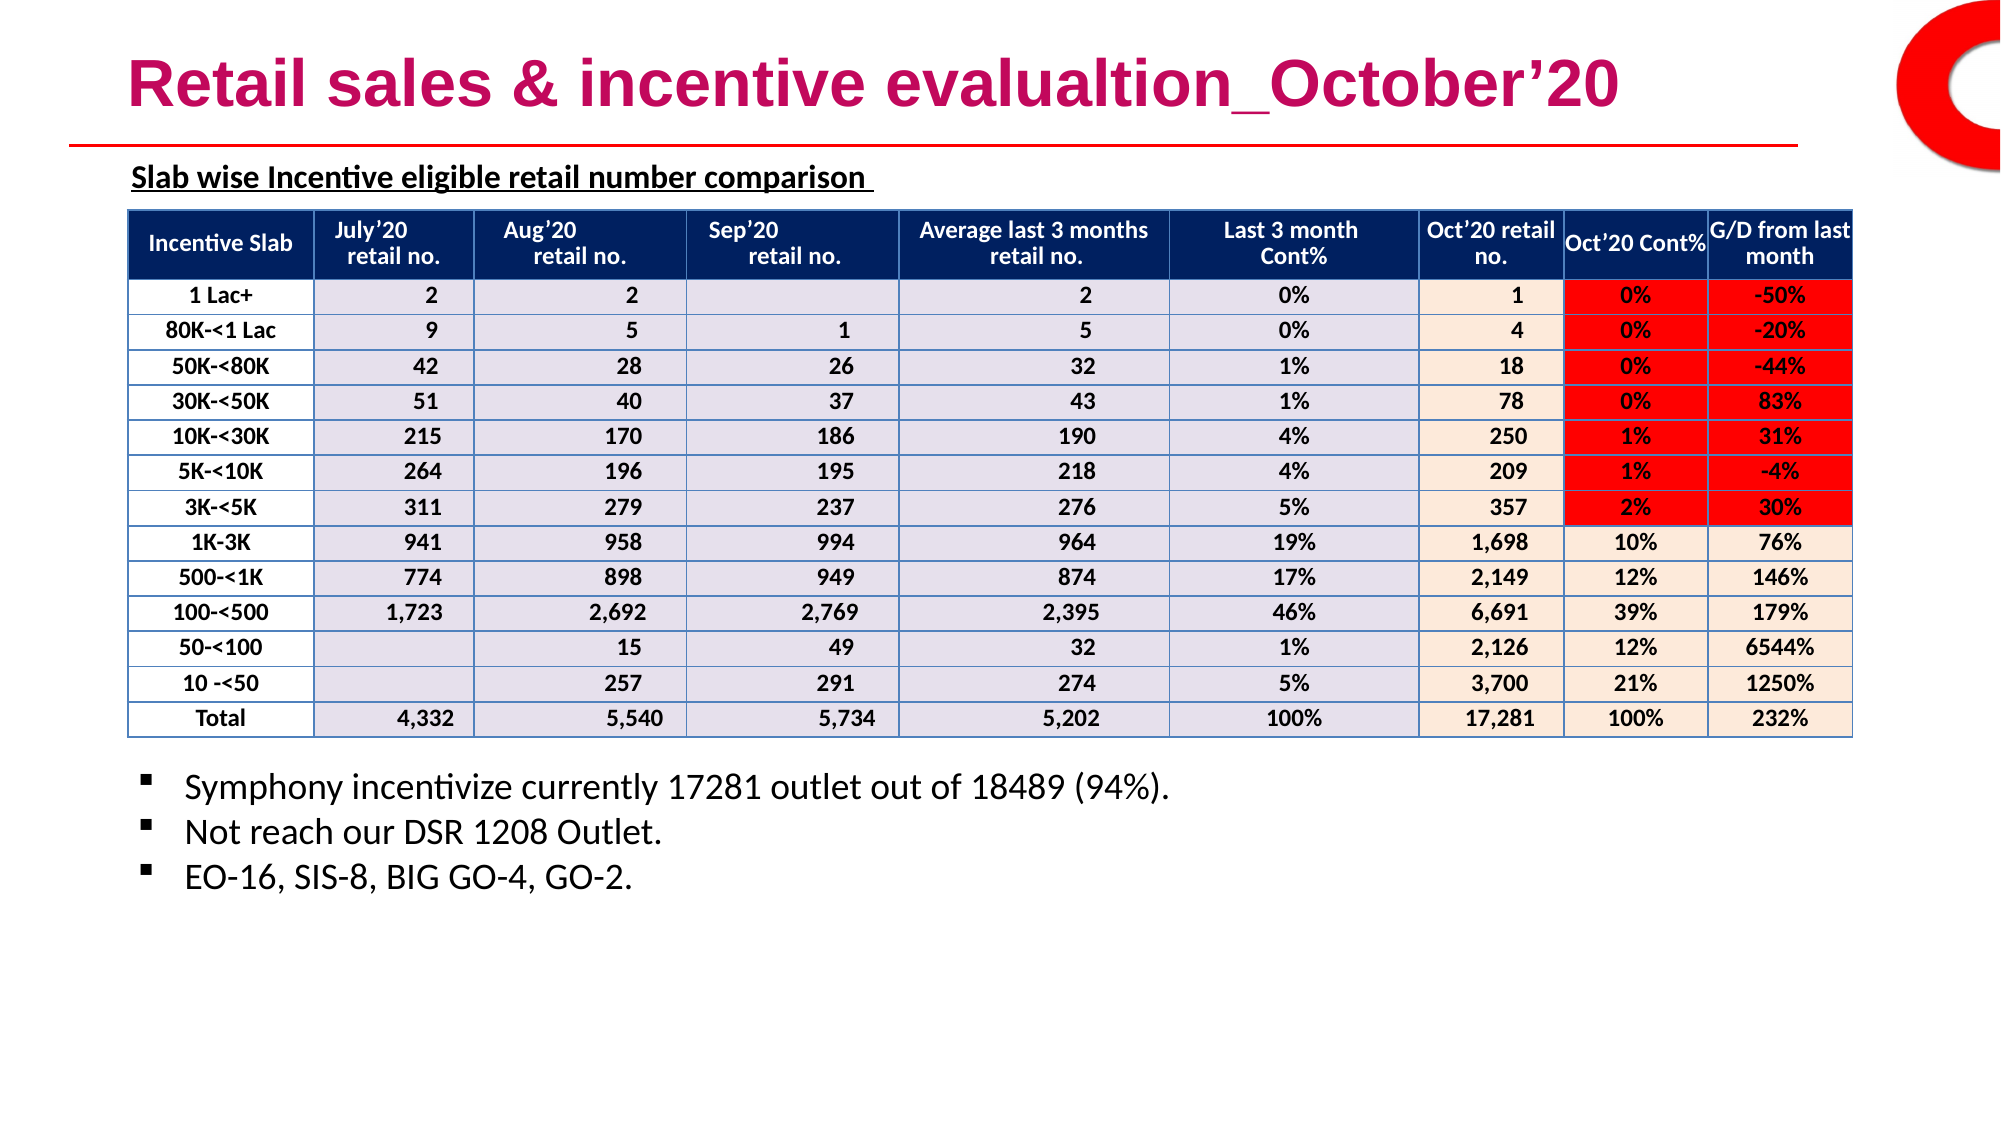

# Retail sales & incentive evalualtion_October’20
Slab wise Incentive eligible retail number comparison
| Incentive Slab | July’20 retail no. | Aug’20 retail no. | Sep’20 retail no. | Average last 3 months retail no. | Last 3 month Cont% | Oct’20 retail no. | Oct’20 Cont% | G/D from last month |
| --- | --- | --- | --- | --- | --- | --- | --- | --- |
| 1 Lac+ | 2 | 2 |  | 2 | 0% | 1 | 0% | -50% |
| 80K-<1 Lac | 9 | 5 | 1 | 5 | 0% | 4 | 0% | -20% |
| 50K-<80K | 42 | 28 | 26 | 32 | 1% | 18 | 0% | -44% |
| 30K-<50K | 51 | 40 | 37 | 43 | 1% | 78 | 0% | 83% |
| 10K-<30K | 215 | 170 | 186 | 190 | 4% | 250 | 1% | 31% |
| 5K-<10K | 264 | 196 | 195 | 218 | 4% | 209 | 1% | -4% |
| 3K-<5K | 311 | 279 | 237 | 276 | 5% | 357 | 2% | 30% |
| 1K-3K | 941 | 958 | 994 | 964 | 19% | 1,698 | 10% | 76% |
| 500-<1K | 774 | 898 | 949 | 874 | 17% | 2,149 | 12% | 146% |
| 100-<500 | 1,723 | 2,692 | 2,769 | 2,395 | 46% | 6,691 | 39% | 179% |
| 50-<100 |  | 15 | 49 | 32 | 1% | 2,126 | 12% | 6544% |
| 10 -<50 |  | 257 | 291 | 274 | 5% | 3,700 | 21% | 1250% |
| Total | 4,332 | 5,540 | 5,734 | 5,202 | 100% | 17,281 | 100% | 232% |
Symphony incentivize currently 17281 outlet out of 18489 (94%).
Not reach our DSR 1208 Outlet.
EO-16, SIS-8, BIG GO-4, GO-2.